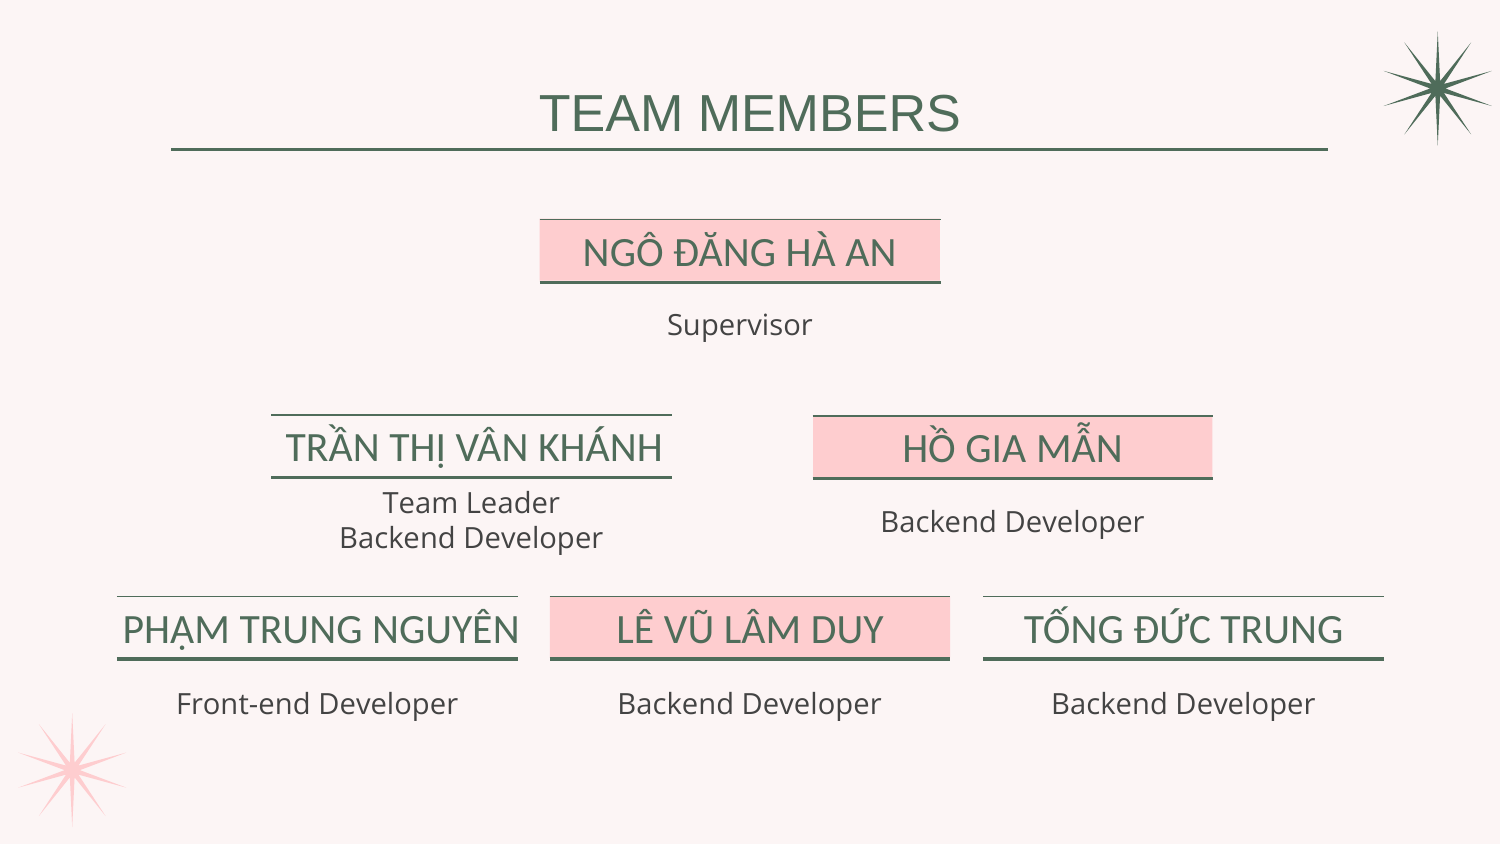

TEAM MEMBERS
# NGÔ ĐĂNG HÀ AN
Supervisor
TRẦN THỊ VÂN KHÁNH
HỒ GIA MẪN
Team Leader
Backend Developer
Backend Developer
PHẠM TRUNG NGUYÊN
LÊ VŨ LÂM DUY
TỐNG ĐỨC TRUNG
Front-end Developer
Backend Developer
Backend Developer